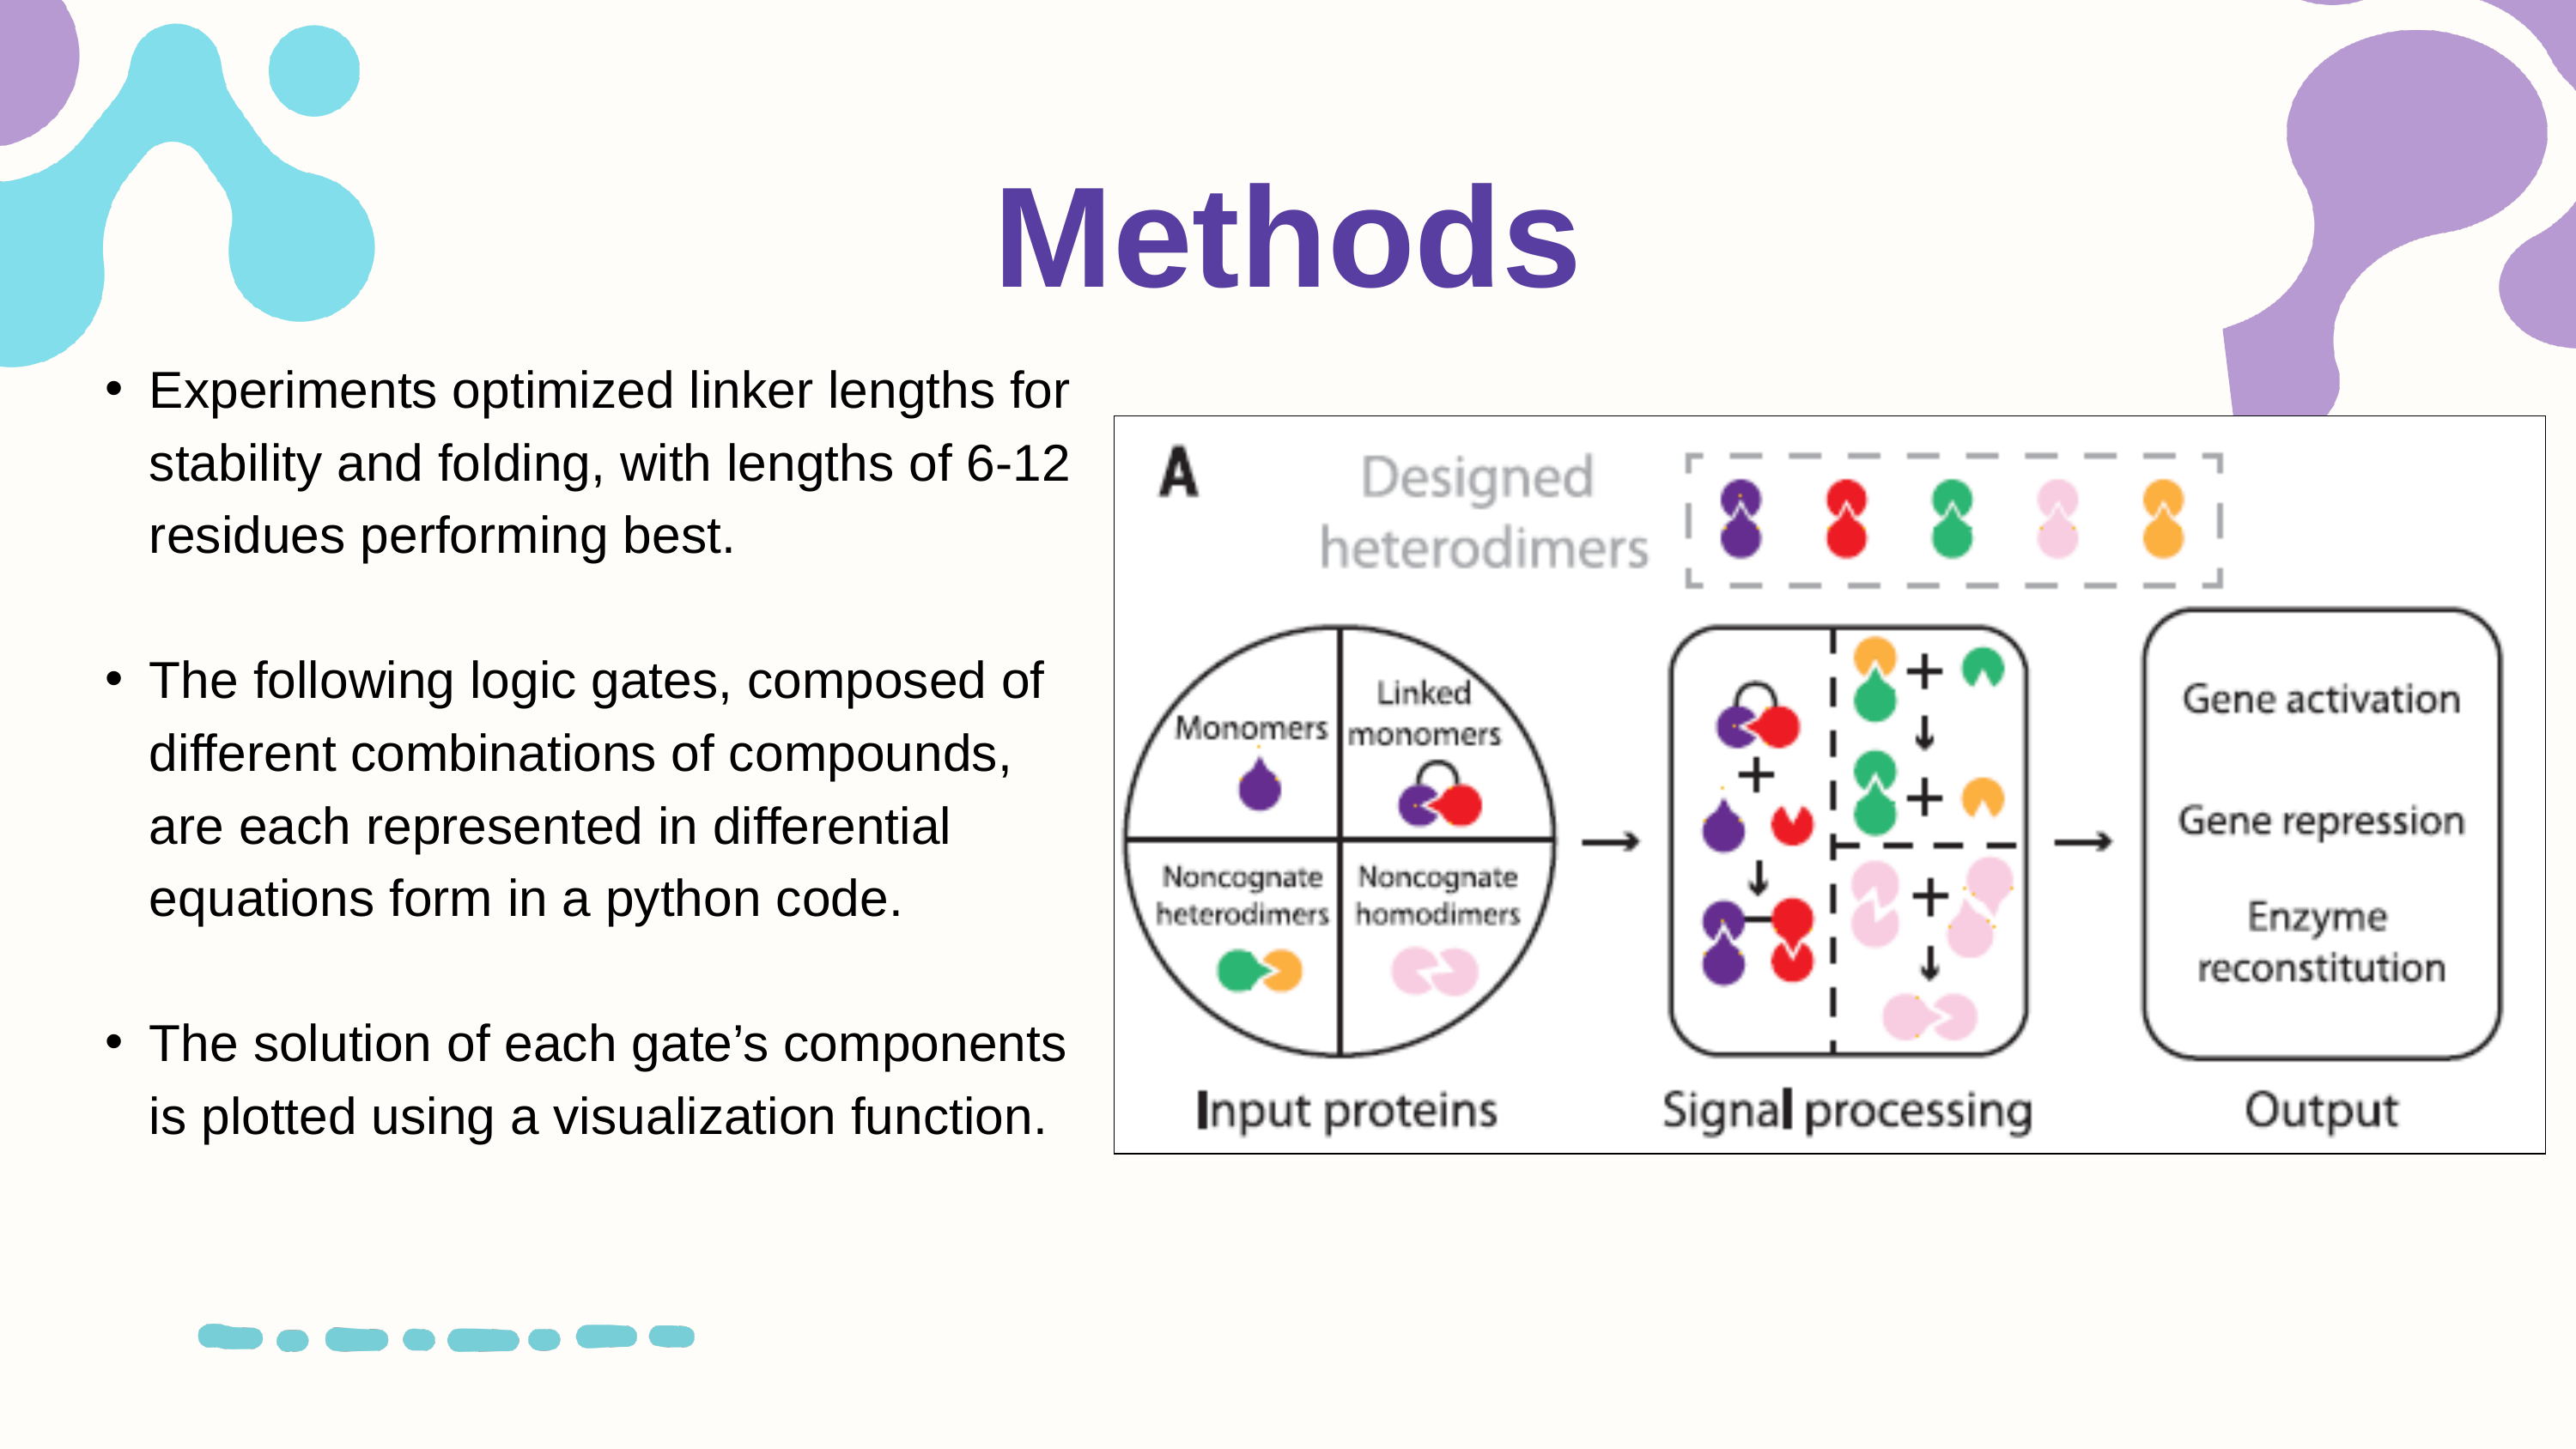

Methods
Experiments optimized linker lengths for stability and folding, with lengths of 6-12 residues performing best.

The following logic gates, composed of different combinations of compounds, are each represented in differential equations form in a python code.

The solution of each gate’s components is plotted using a visualization function.